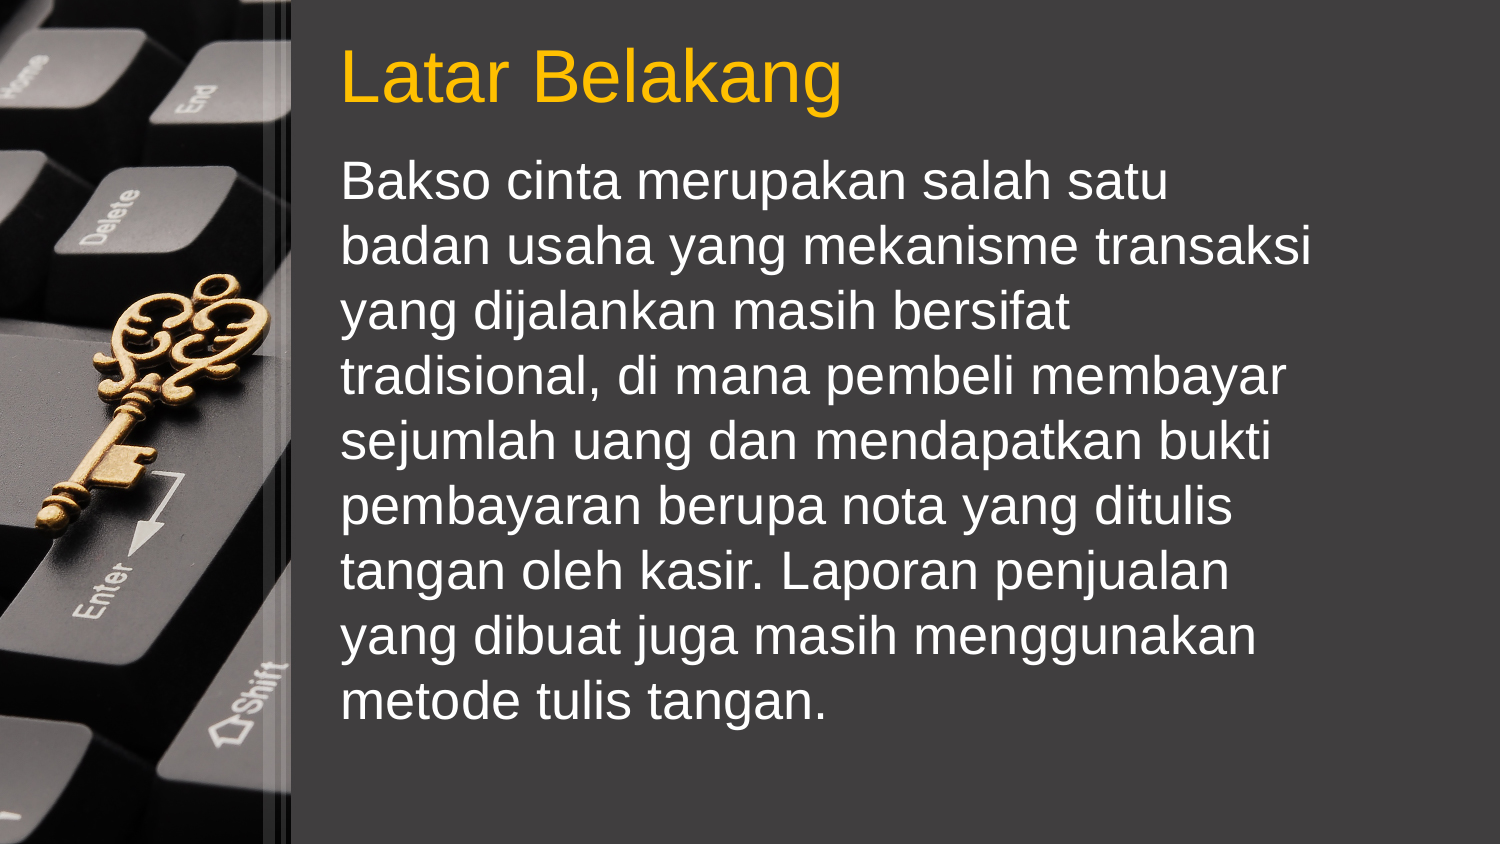

Latar Belakang
Bakso cinta merupakan salah satu badan usaha yang mekanisme transaksi yang dijalankan masih bersifat tradisional, di mana pembeli membayar sejumlah uang dan mendapatkan bukti pembayaran berupa nota yang ditulis tangan oleh kasir. Laporan penjualan yang dibuat juga masih menggunakan metode tulis tangan.